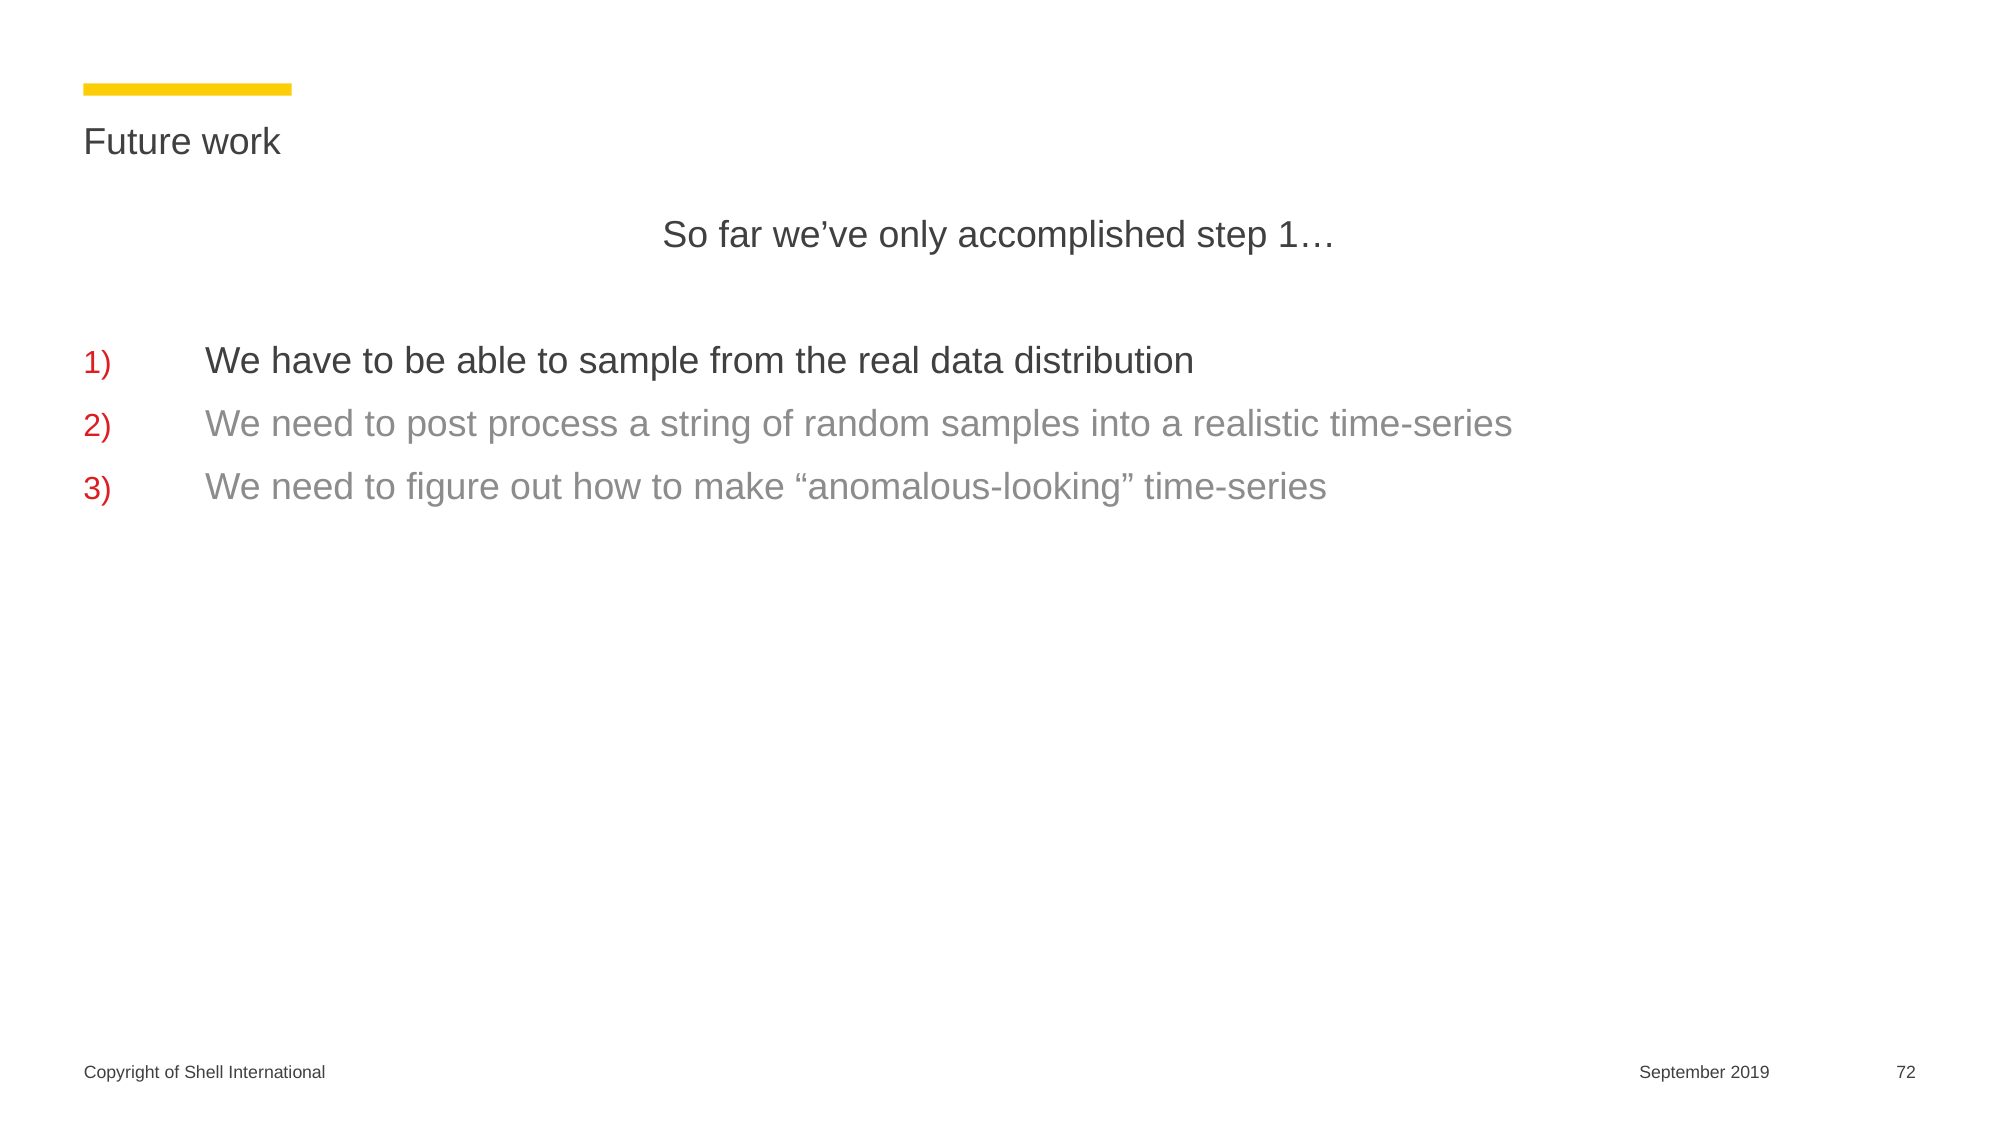

# Future work
So far we’ve only accomplished step 1…

We have to be able to sample from the real data distribution
We need to post process a string of random samples into a realistic time-series
We need to figure out how to make “anomalous-looking” time-series

72
September 2019